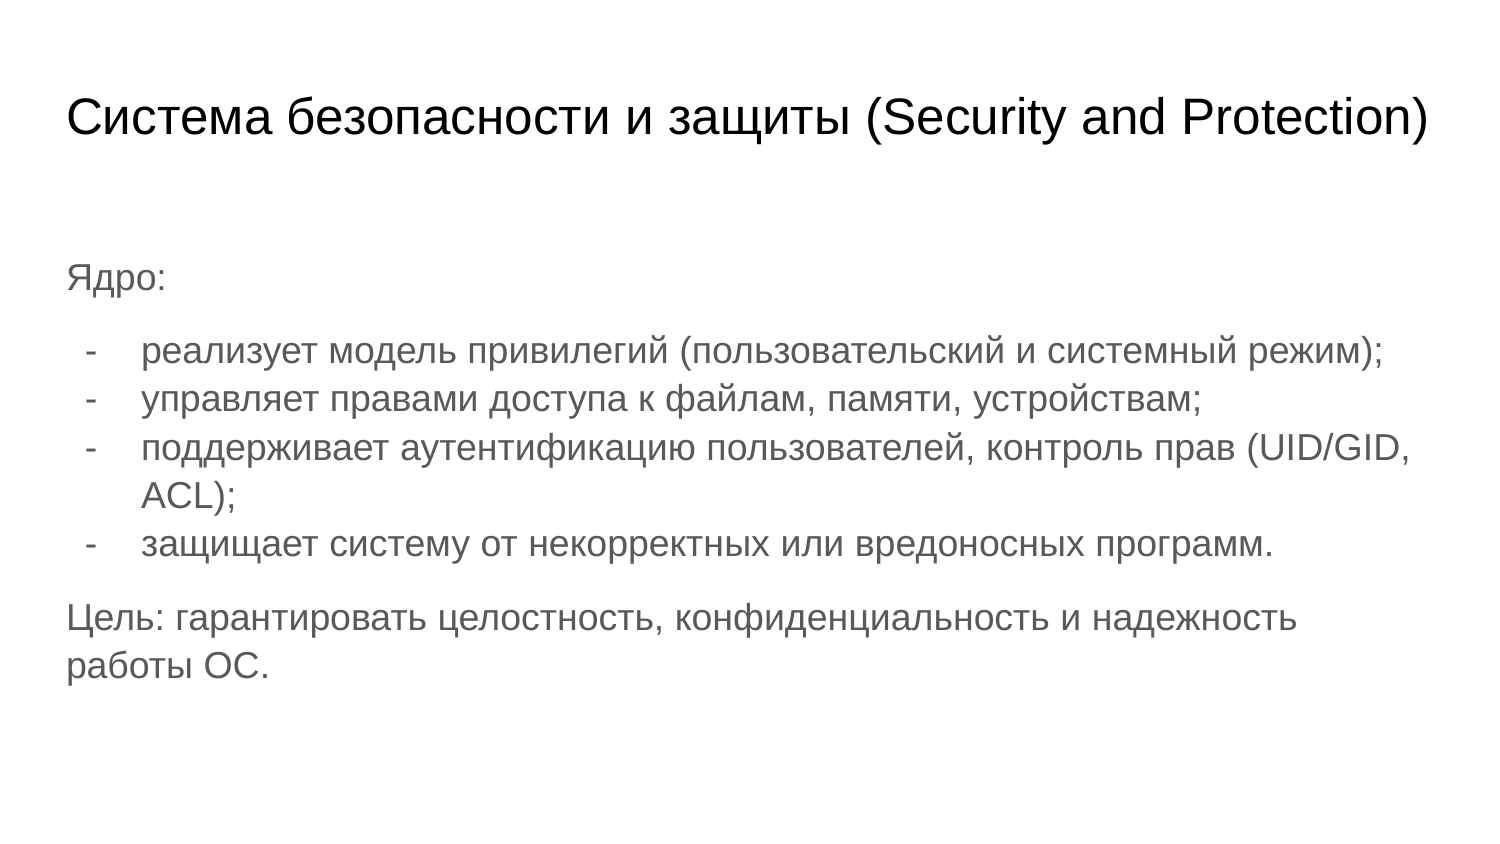

# Система безопасности и защиты (Security and Protection)
Ядро:
реализует модель привилегий (пользовательский и системный режим);
управляет правами доступа к файлам, памяти, устройствам;
поддерживает аутентификацию пользователей, контроль прав (UID/GID, ACL);
защищает систему от некорректных или вредоносных программ.
Цель: гарантировать целостность, конфиденциальность и надежность работы ОС.